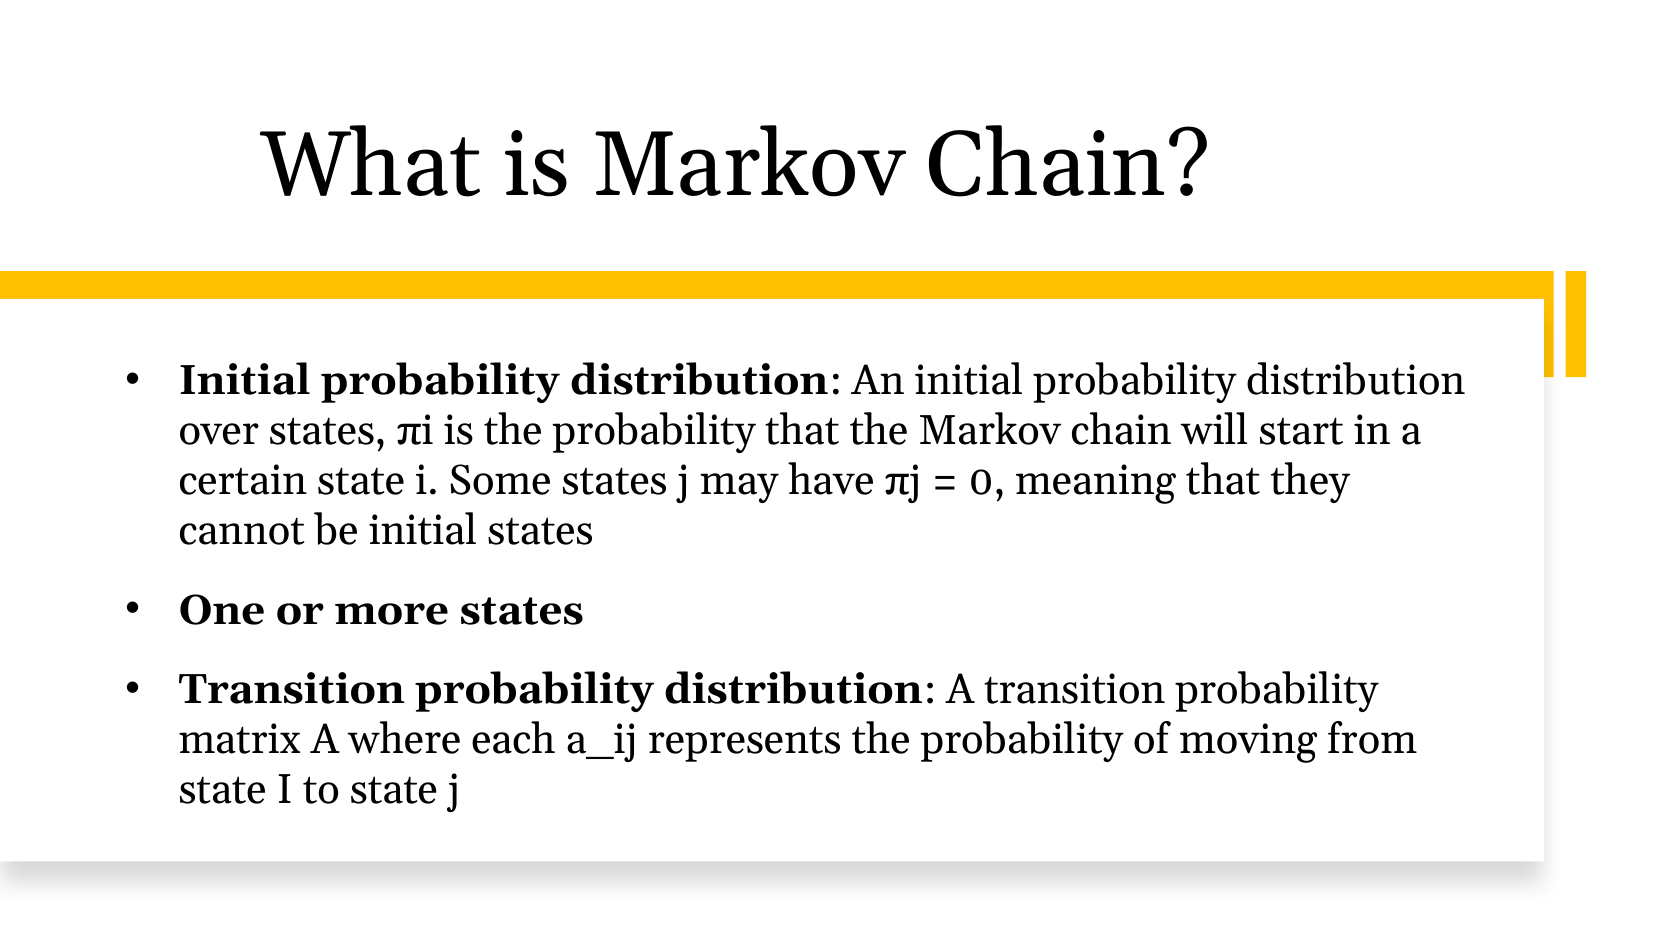

# What is Markov Chain?

Initial probability distribution: An initial probability distribution over states, πi is the probability that the Markov chain will start in a certain state i. Some states j may have πj = 0, meaning that they cannot be initial states
One or more states
Transition probability distribution: A transition probability matrix A where each a_ij represents the probability of moving from state I to state j